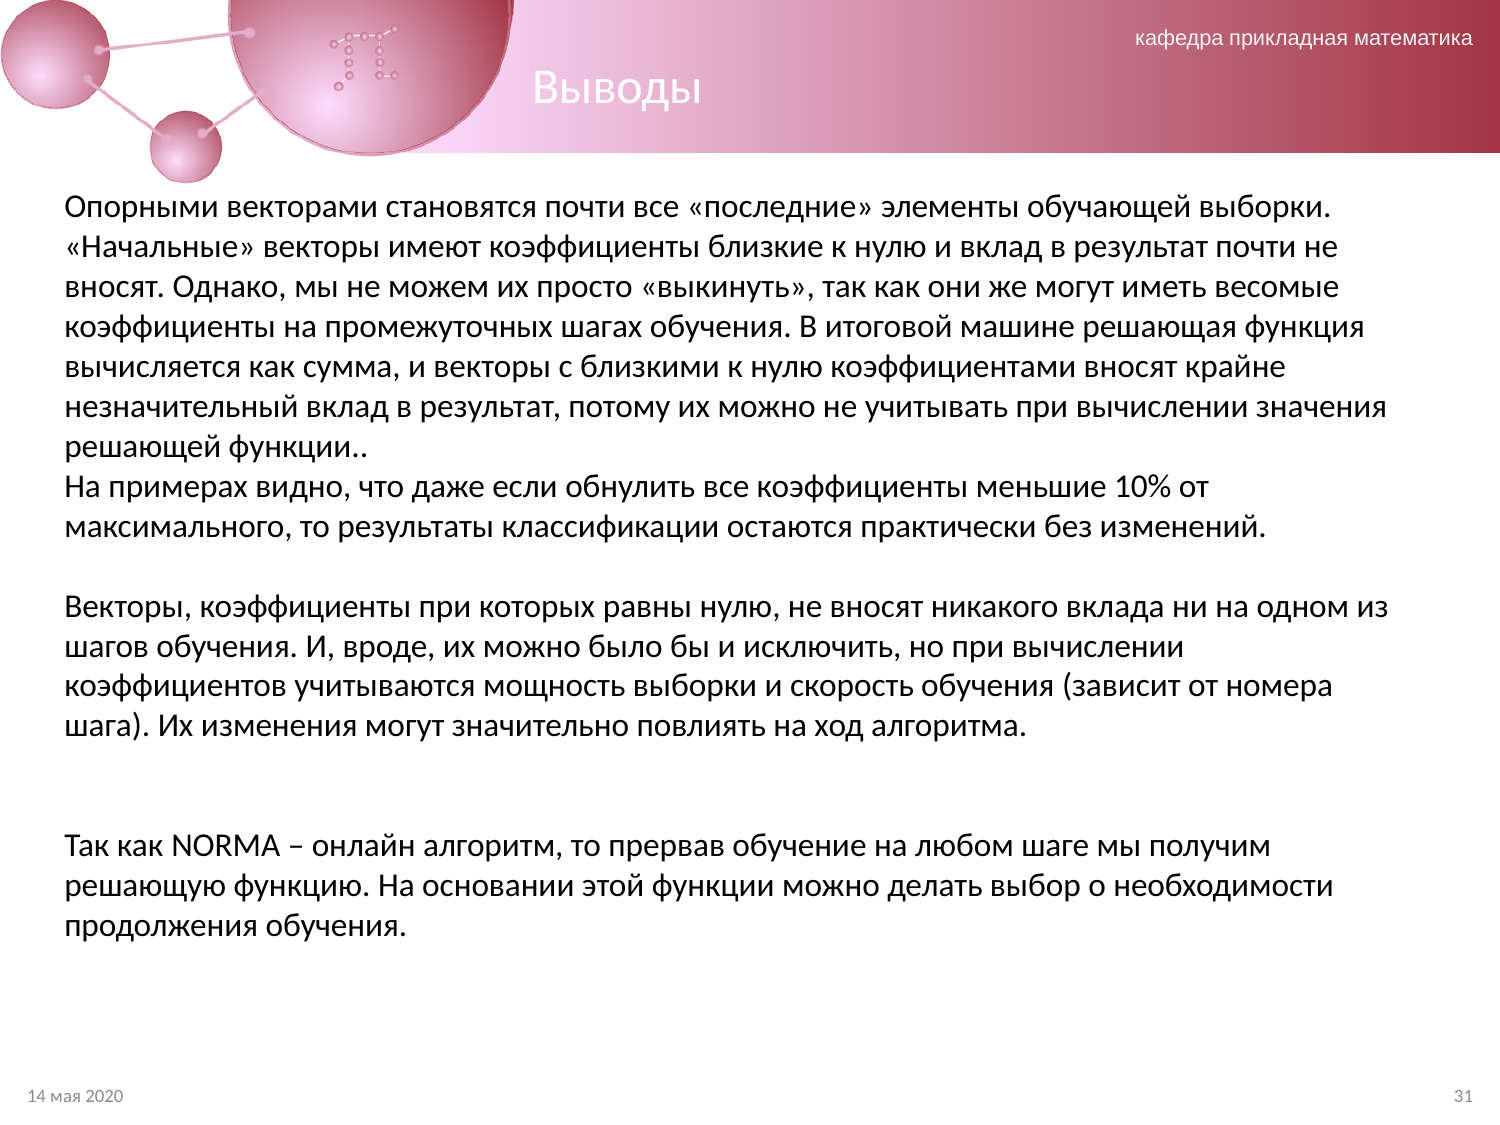

# Выводы
Опорными векторами становятся почти все «последние» элементы обучающей выборки. «Начальные» векторы имеют коэффициенты близкие к нулю и вклад в результат почти не вносят. Однако, мы не можем их просто «выкинуть», так как они же могут иметь весомые коэффициенты на промежуточных шагах обучения. В итоговой машине решающая функция вычисляется как сумма, и векторы с близкими к нулю коэффициентами вносят крайне незначительный вклад в результат, потому их можно не учитывать при вычислении значения решающей функции..
На примерах видно, что даже если обнулить все коэффициенты меньшие 10% от максимального, то результаты классификации остаются практически без изменений.

Векторы, коэффициенты при которых равны нулю, не вносят никакого вклада ни на одном из шагов обучения. И, вроде, их можно было бы и исключить, но при вычислении коэффициентов учитываются мощность выборки и скорость обучения (зависит от номера шага). Их изменения могут значительно повлиять на ход алгоритма.

Так как NORMA – онлайн алгоритм, то прервав обучение на любом шаге мы получим решающую функцию. На основании этой функции можно делать выбор о необходимости продолжения обучения.

14 мая 2020
31